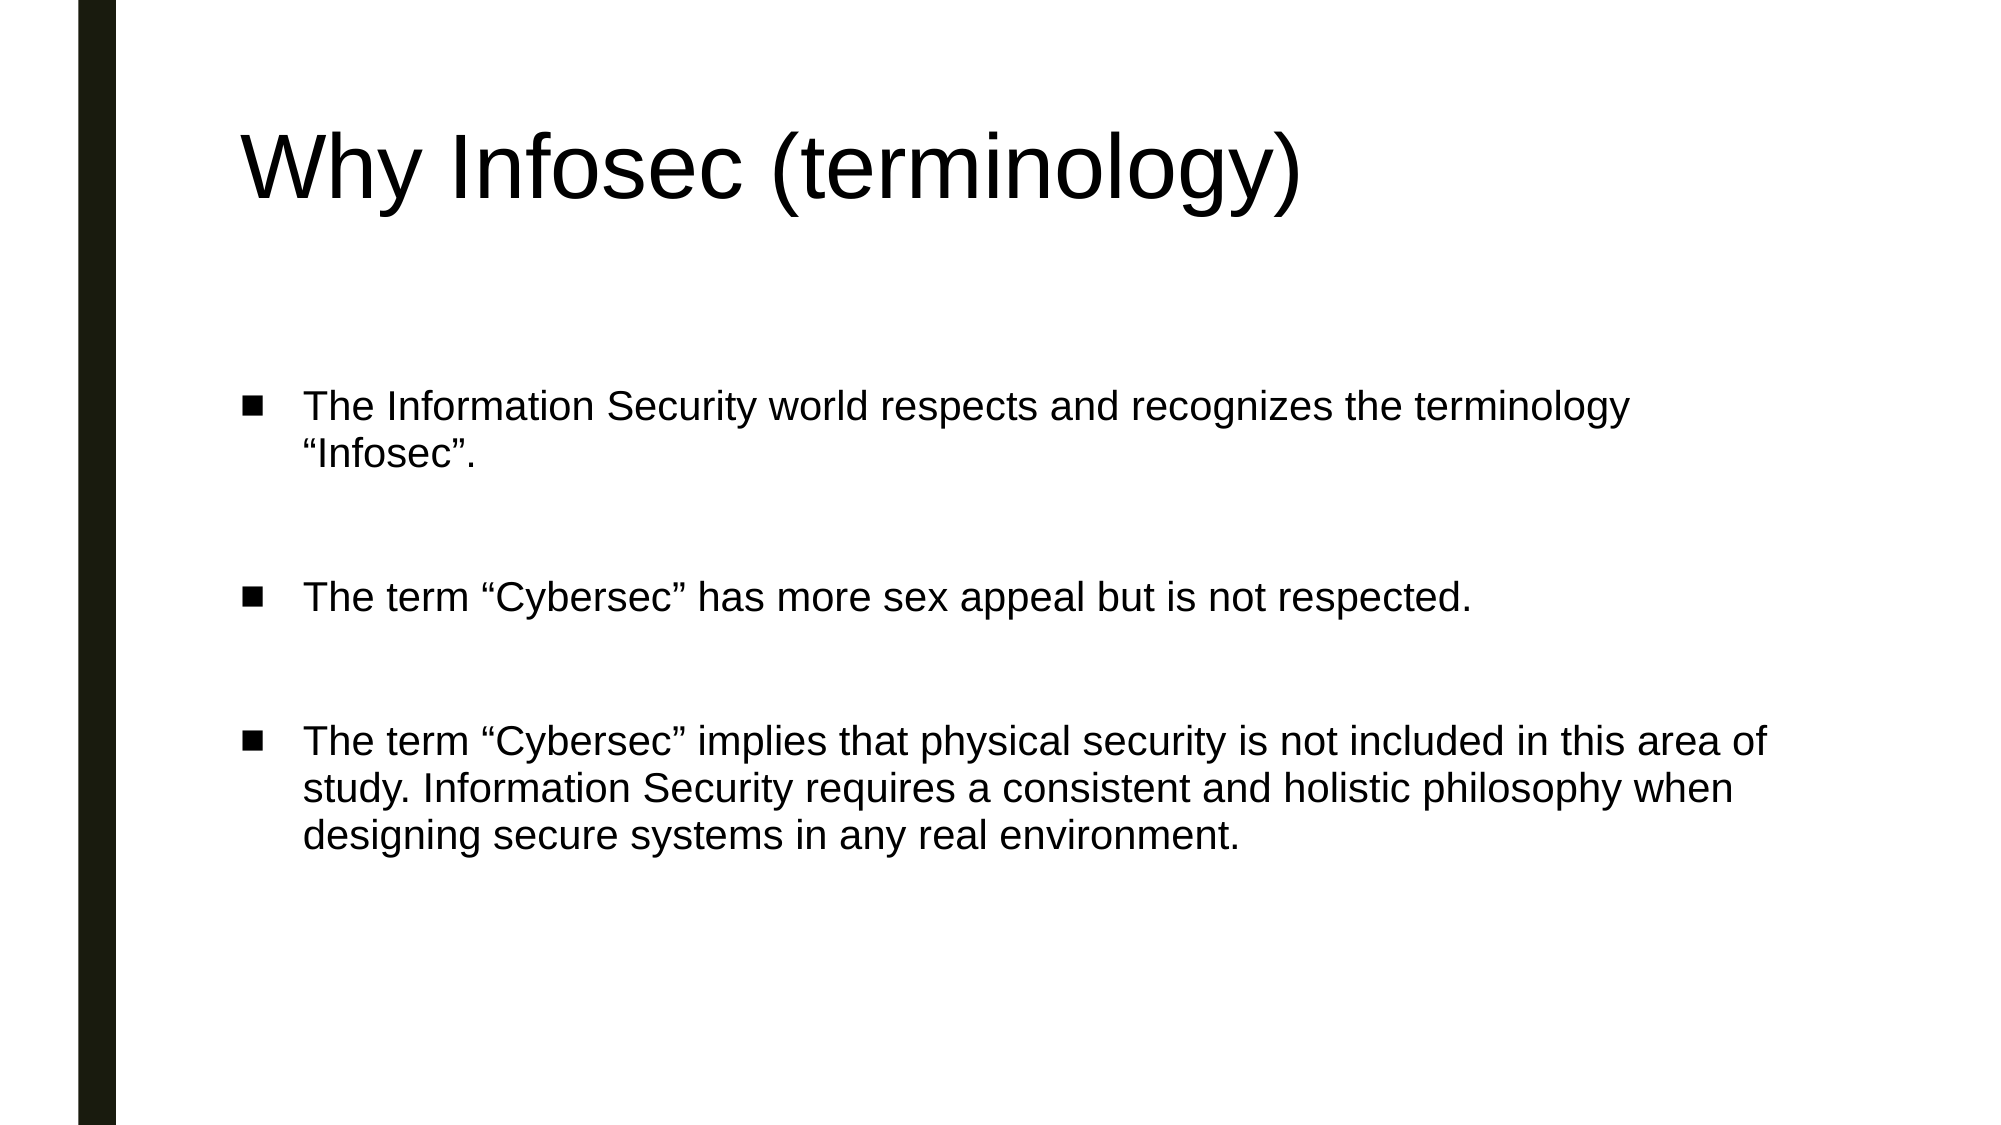

# Why Infosec (terminology)
The Information Security world respects and recognizes the terminology “Infosec”.

The term “Cybersec” has more sex appeal but is not respected.

The term “Cybersec” implies that physical security is not included in this area of study. Information Security requires a consistent and holistic philosophy when designing secure systems in any real environment.